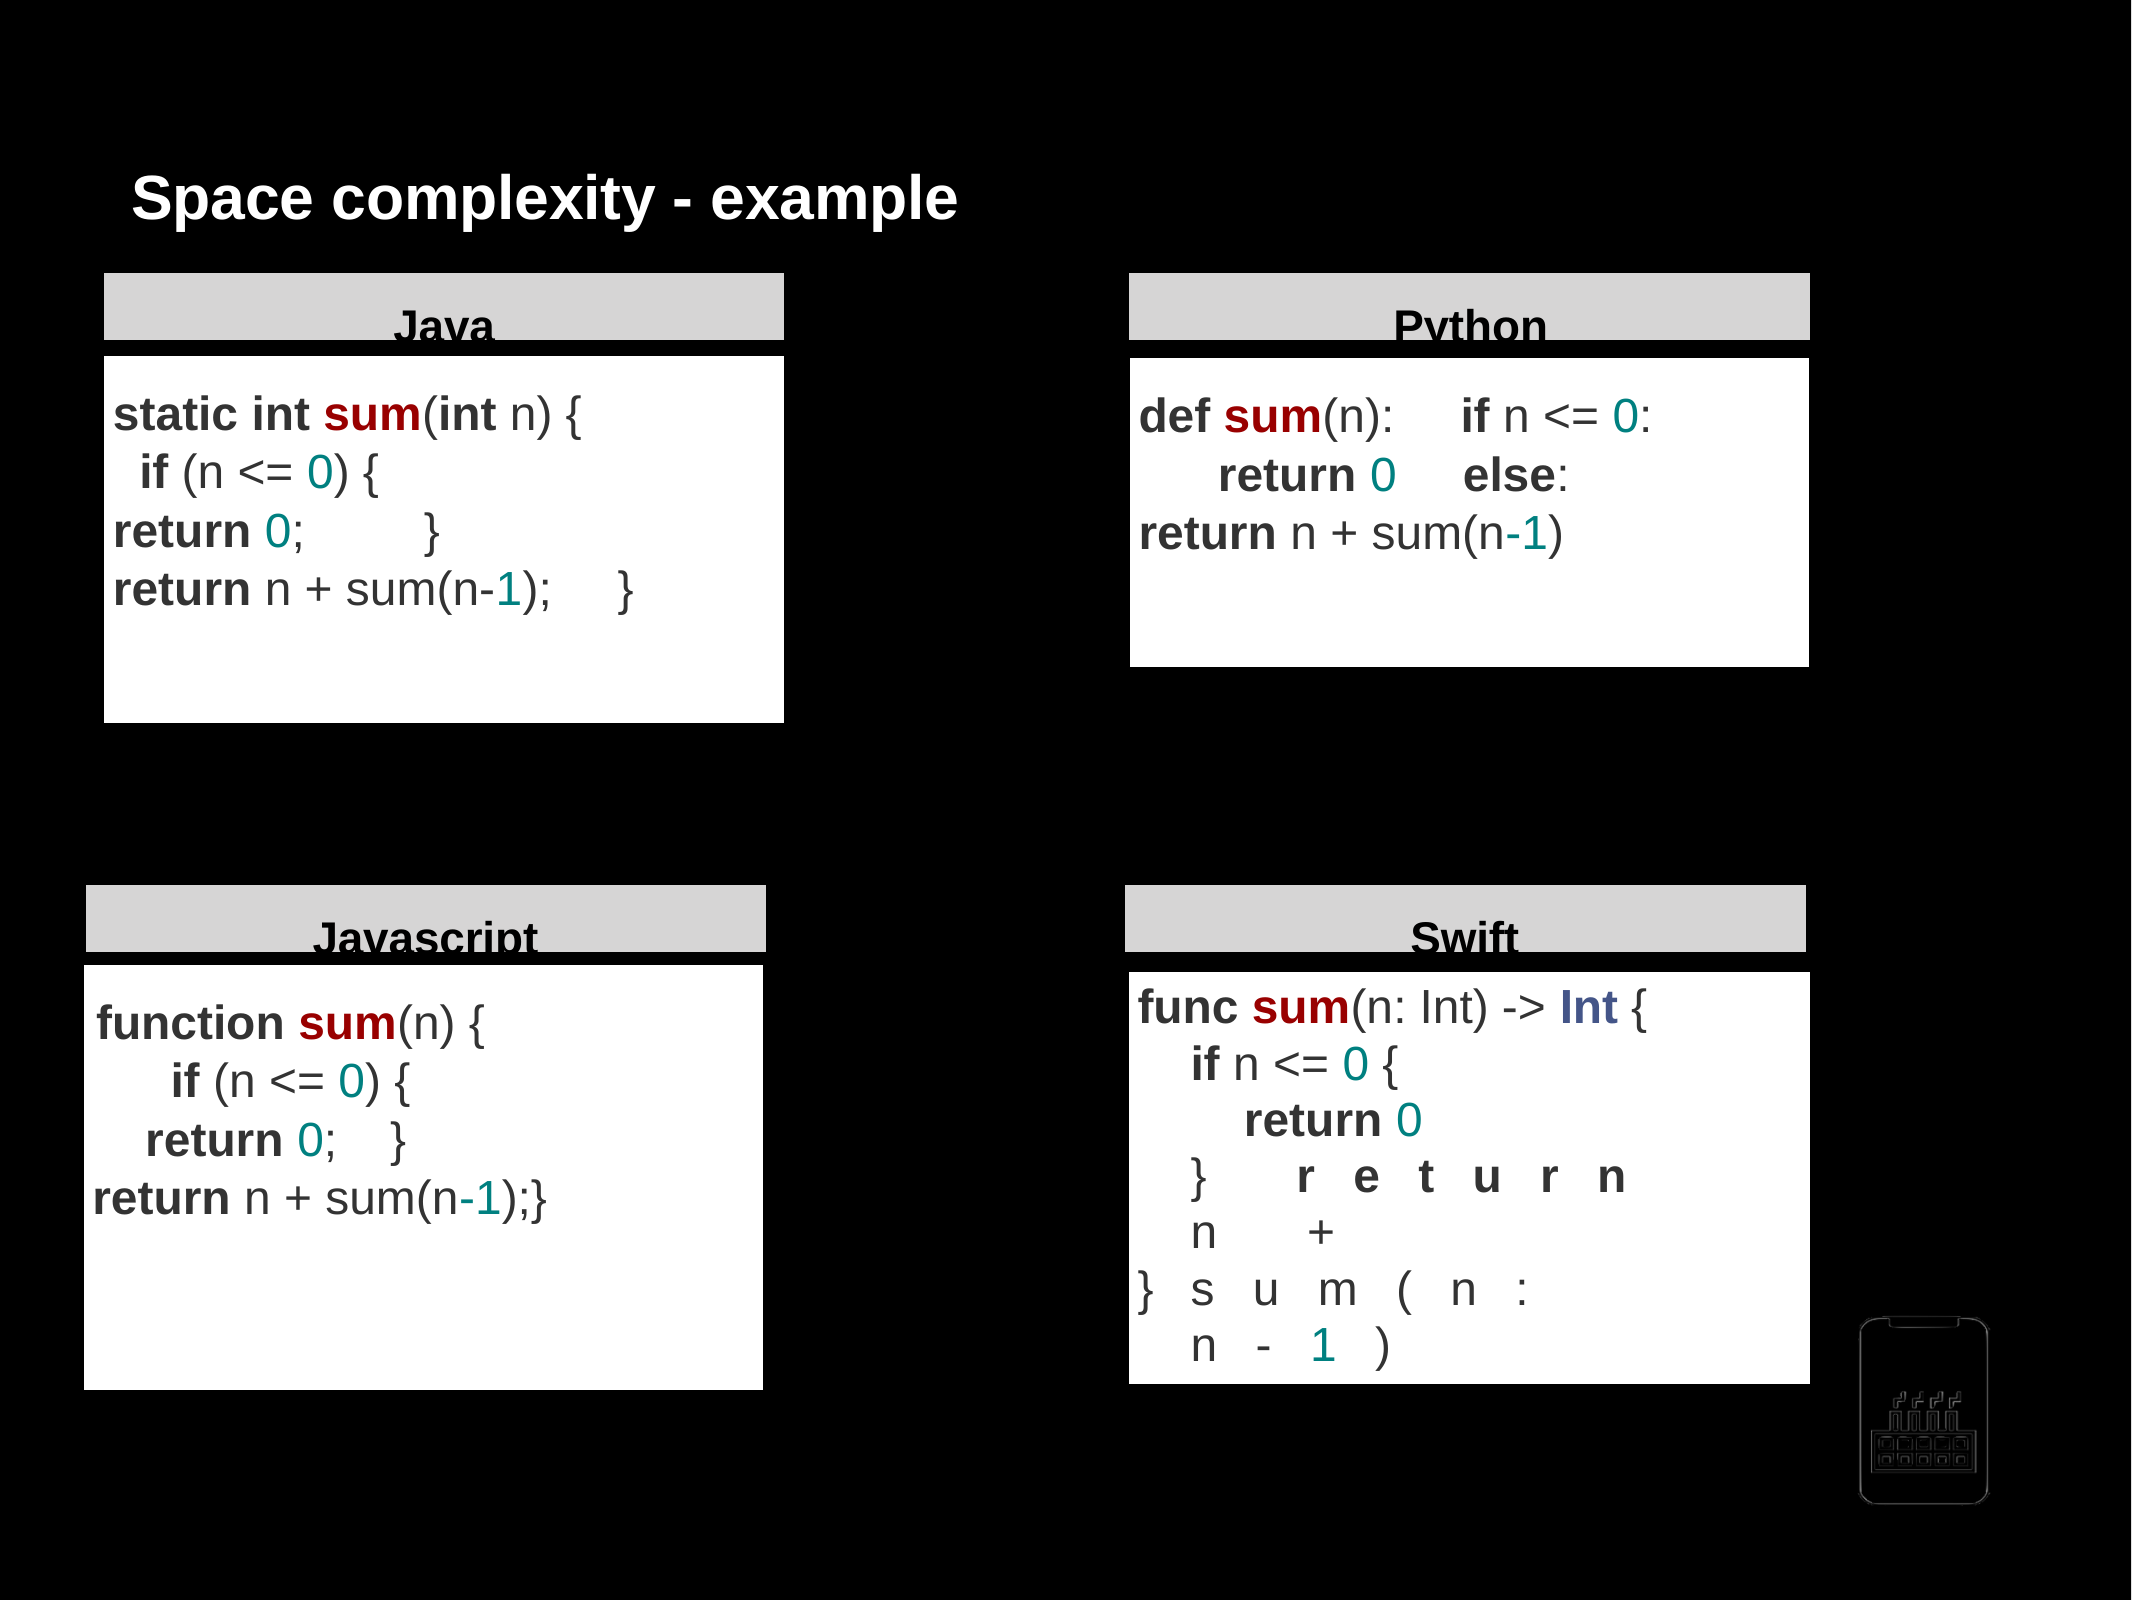

Space complexity - example

Java
Python
static int sum(int n) {         if (n <= 0) {             return 0;         }         return n + sum(n-1);     }
def sum(n):     if n <= 0:         return 0     else:         return n + sum(n-1)

Javascript
Swift
func sum(n: Int) -> Int {
function sum(n) { if (n <= 0) {

}
if n <= 0 {
return 0
    return 0;     }     return n + sum(n-1); }
} return n + sum(n: n-1)

AppMillers
www.appmillers.com